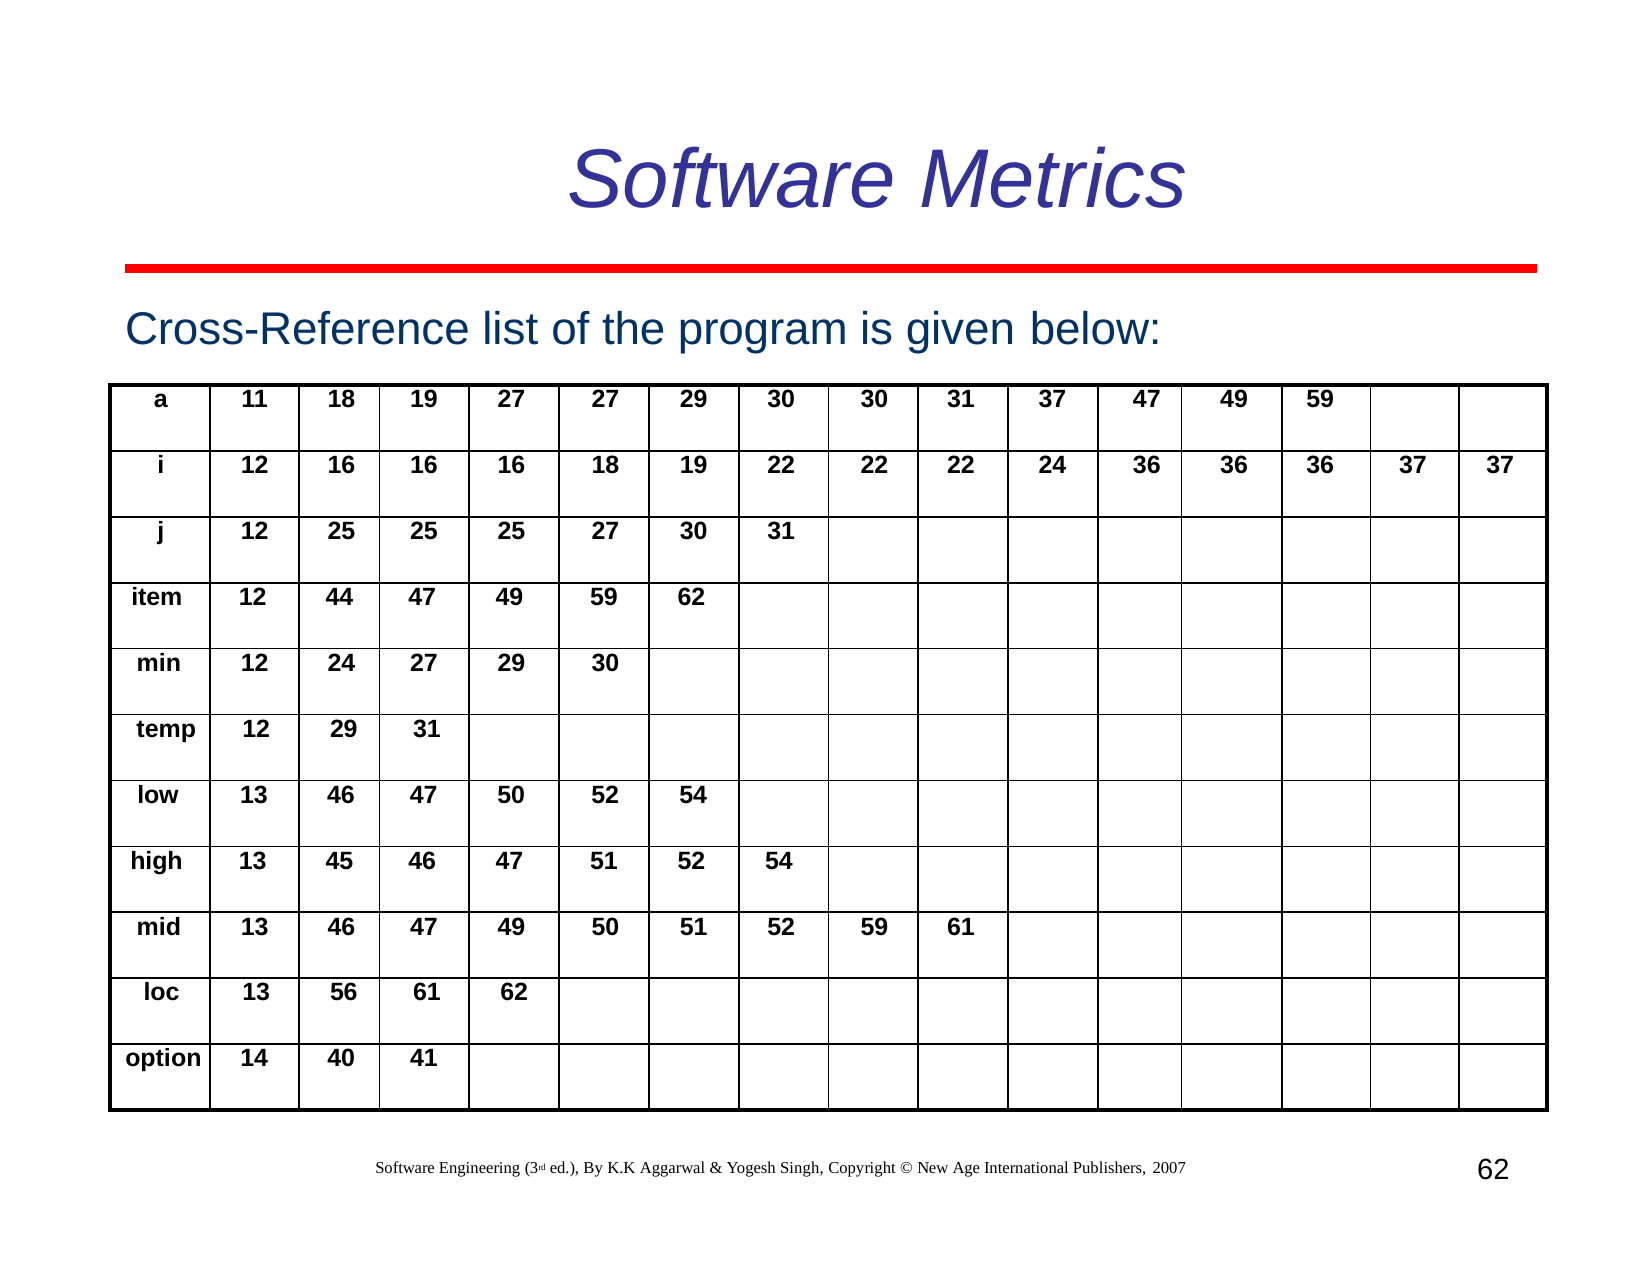

# Software Metrics

Cross-Reference list of the program is given below:
| a | 11 | 18 | 19 | 27 | 27 | 29 | 30 | 30 | 31 | 37 | 47 | 49 | 59 |  |  |
| --- | --- | --- | --- | --- | --- | --- | --- | --- | --- | --- | --- | --- | --- | --- | --- |
| i | 12 | 16 | 16 | 16 | 18 | 19 | 22 | 22 | 22 | 24 | 36 | 36 | 36 | 37 | 37 |
| j | 12 | 25 | 25 | 25 | 27 | 30 | 31 |  |  |  |  |  |  |  |  |
| item | 12 | 44 | 47 | 49 | 59 | 62 |  |  |  |  |  |  |  |  |  |
| min | 12 | 24 | 27 | 29 | 30 |  |  |  |  |  |  |  |  |  |  |
| temp | 12 | 29 | 31 |  |  |  |  |  |  |  |  |  |  |  |  |
| low | 13 | 46 | 47 | 50 | 52 | 54 |  |  |  |  |  |  |  |  |  |
| high | 13 | 45 | 46 | 47 | 51 | 52 | 54 |  |  |  |  |  |  |  |  |
| mid | 13 | 46 | 47 | 49 | 50 | 51 | 52 | 59 | 61 |  |  |  |  |  |  |
| loc | 13 | 56 | 61 | 62 |  |  |  |  |  |  |  |  |  |  |  |
| option | 14 | 40 | 41 |  |  |  |  |  |  |  |  |  |  |  |  |
62
Software Engineering (3rd  ed.), By K.K Aggarwal & Yogesh Singh, Copyright © New Age International Publishers, 2007